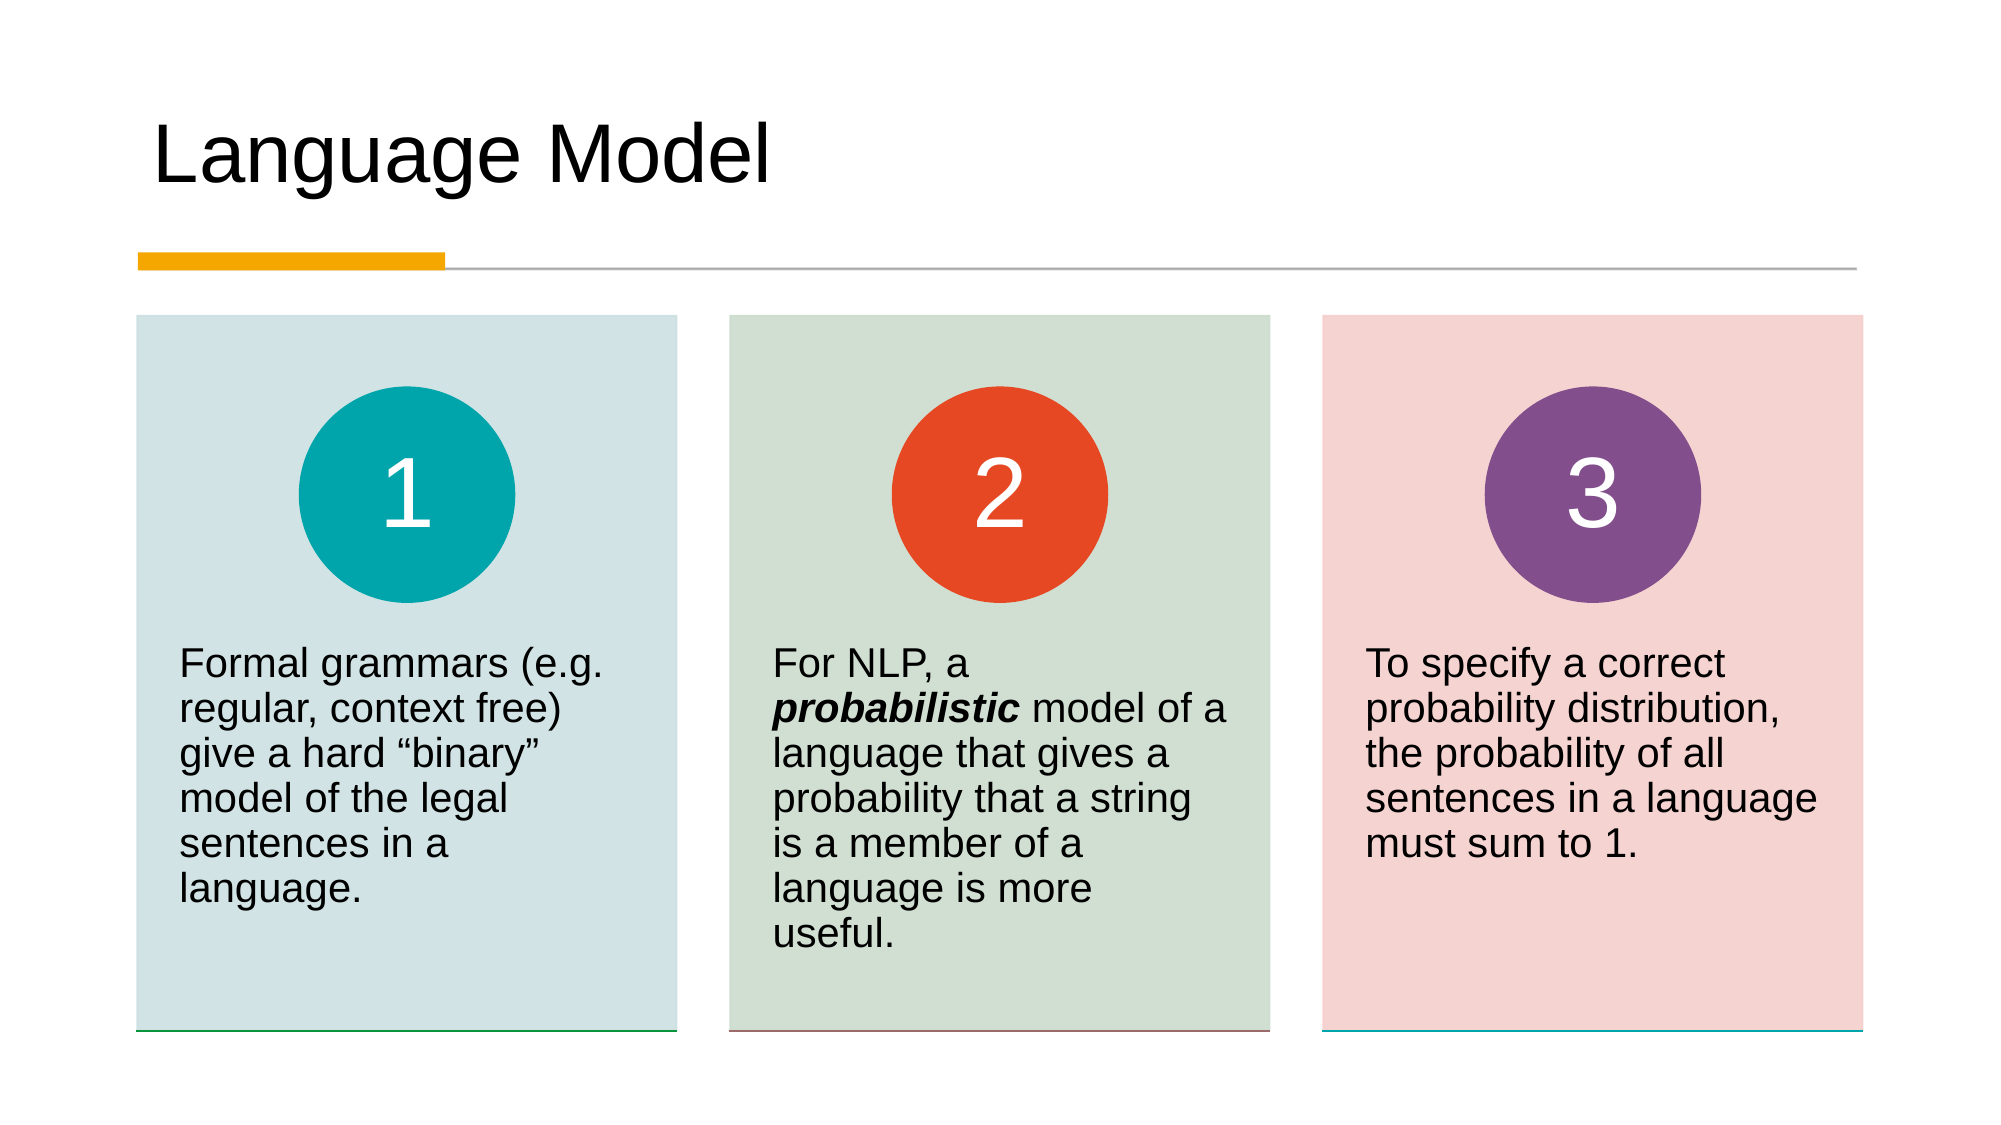

# Language Model

Formal grammars (e.g. regular, context free) give a hard “binary” model of the legal  sentences in a language.
1
For NLP, a probabilistic model of a language that gives a probability that a string is a member of a language is more useful.
2
To specify a correct probability distribution, the probability of all sentences in a language must sum to 1.
3